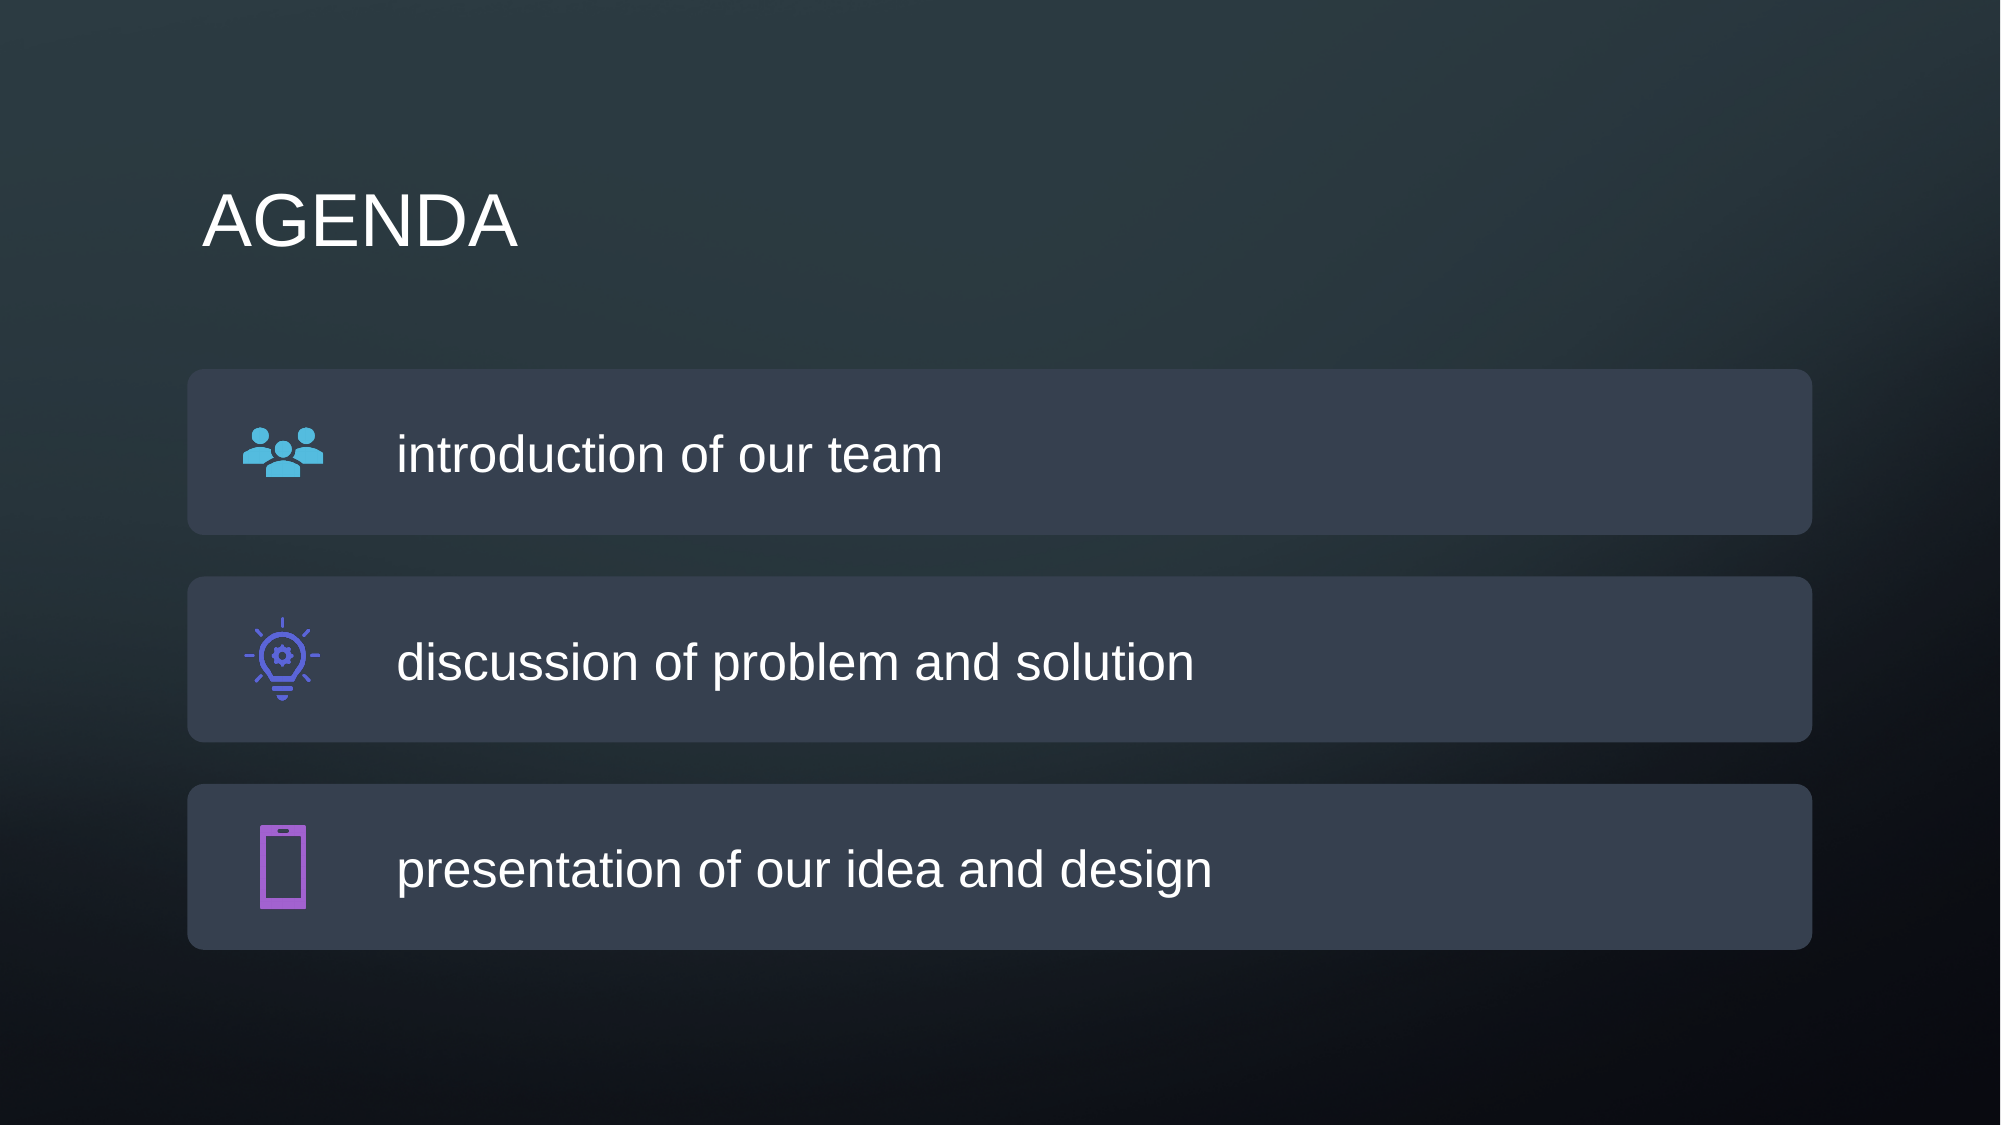

# Agenda
introduction of our team
discussion of problem and solution
presentation of our idea and design